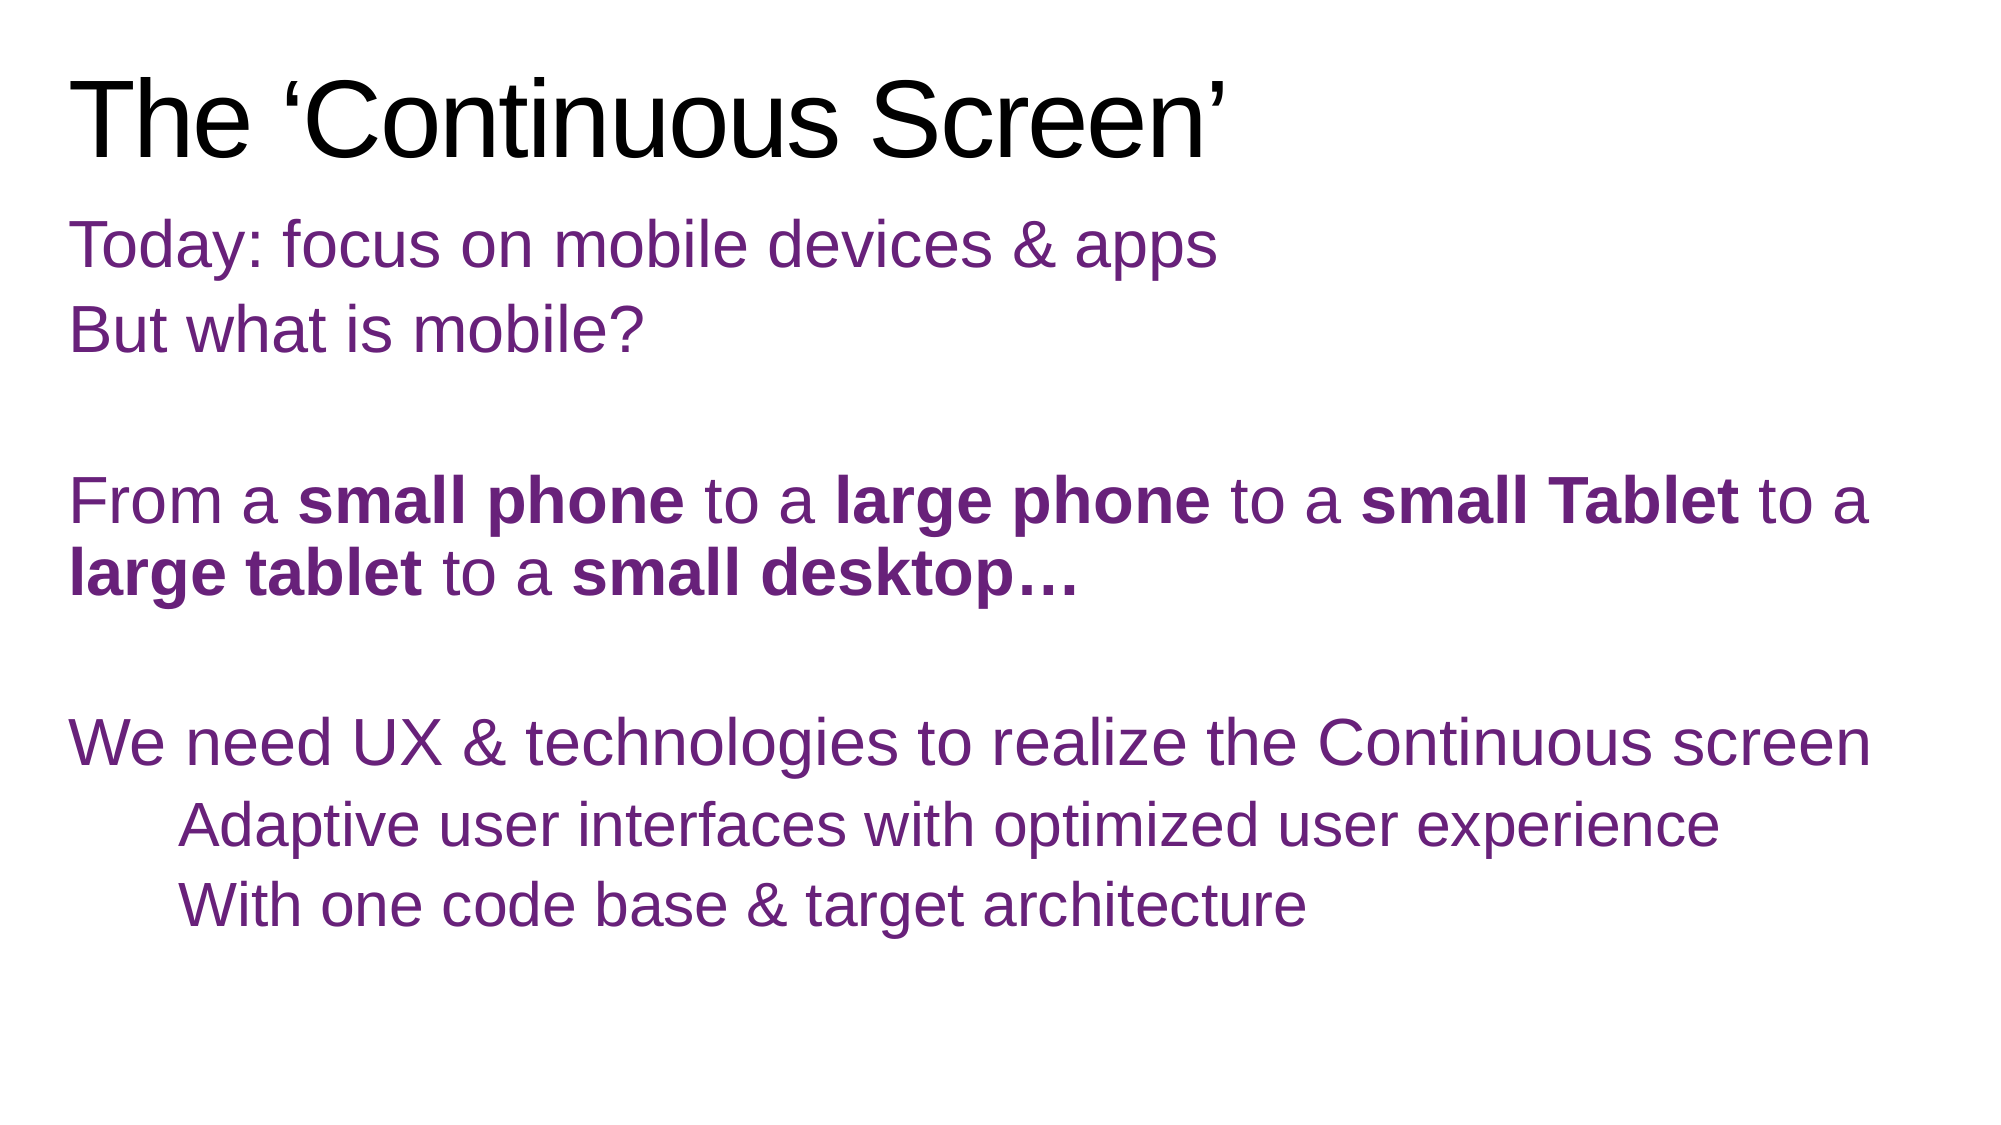

# The ‘Continuous Screen’
Today: focus on mobile devices & apps
But what is mobile?

From a small phone to a large phone to a small Tablet to a large tablet to a small desktop…

We need UX & technologies to realize the Continuous screen
Adaptive user interfaces with optimized user experience
With one code base & target architecture